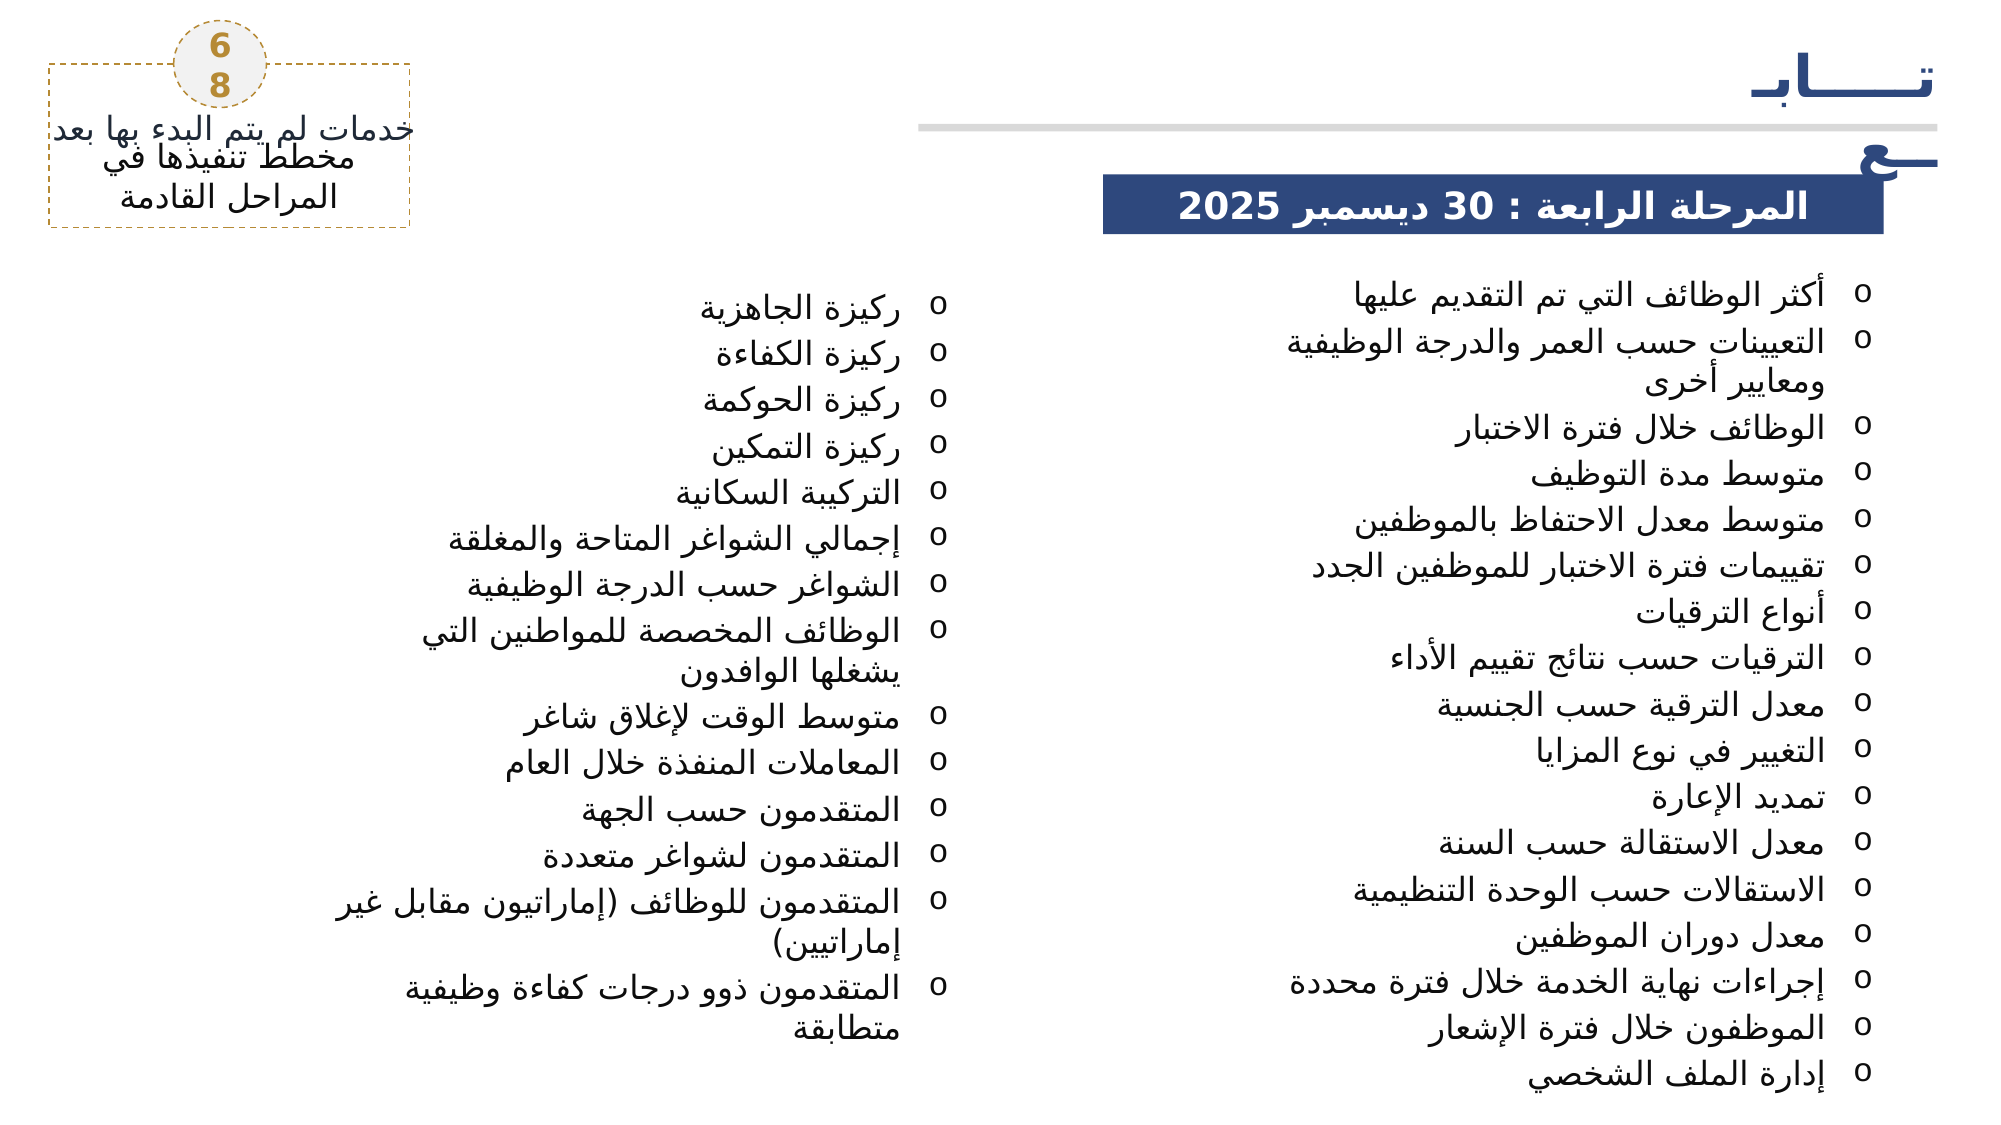

68

خدمات لم يتم البدء بها بعد
مخطط تنفيذها في المراحل القادمة
تـــــابـــع

المرحلة الرابعة : 30 ديسمبر 2025
أكثر الوظائف التي تم التقديم عليها
التعيينات حسب العمر والدرجة الوظيفية ومعايير أخرى
الوظائف خلال فترة الاختبار
متوسط مدة التوظيف
متوسط معدل الاحتفاظ بالموظفين
تقييمات فترة الاختبار للموظفين الجدد
أنواع الترقيات
الترقيات حسب نتائج تقييم الأداء
معدل الترقية حسب الجنسية
التغيير في نوع المزايا
تمديد الإعارة
معدل الاستقالة حسب السنة
الاستقالات حسب الوحدة التنظيمية
معدل دوران الموظفين
إجراءات نهاية الخدمة خلال فترة محددة
الموظفون خلال فترة الإشعار
إدارة الملف الشخصي
ركيزة الجاهزية
ركيزة الكفاءة
ركيزة الحوكمة
ركيزة التمكين
التركيبة السكانية
إجمالي الشواغر المتاحة والمغلقة
الشواغر حسب الدرجة الوظيفية
الوظائف المخصصة للمواطنين التي يشغلها الوافدون
متوسط الوقت لإغلاق شاغر
المعاملات المنفذة خلال العام
المتقدمون حسب الجهة
المتقدمون لشواغر متعددة
المتقدمون للوظائف (إماراتيون مقابل غير إماراتيين)
المتقدمون ذوو درجات كفاءة وظيفية متطابقة